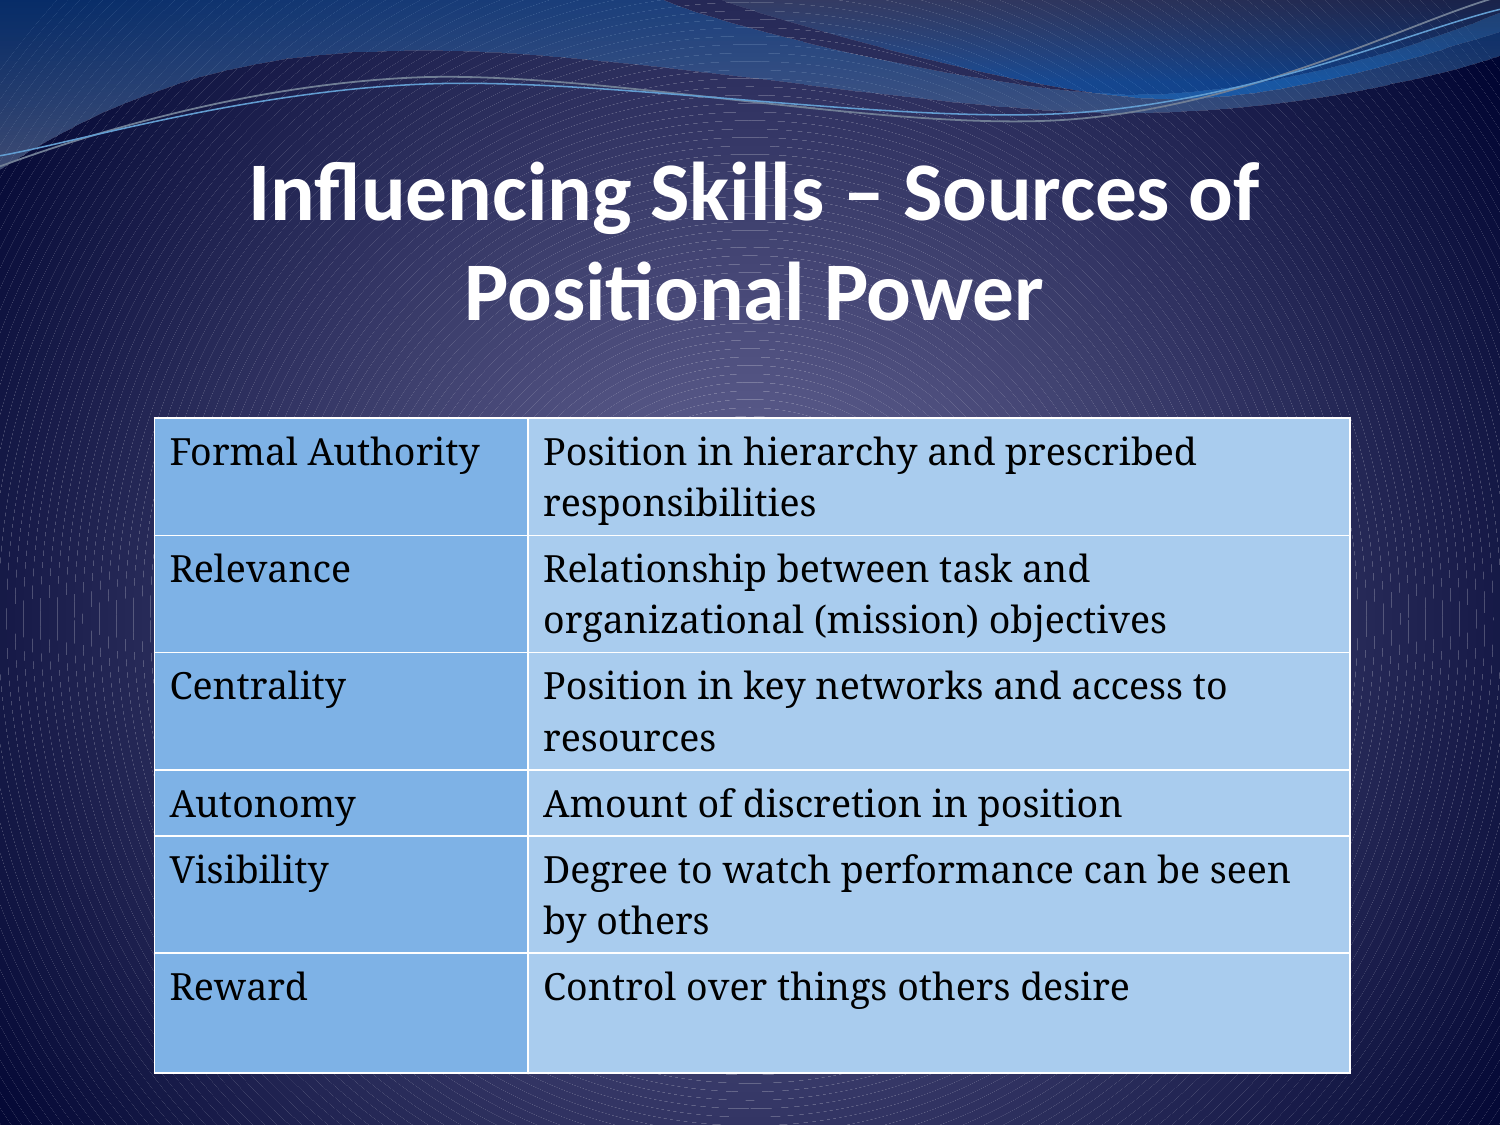

# Influencing Skills – Sources of Positional Power
| Formal Authority | Position in hierarchy and prescribed responsibilities |
| --- | --- |
| Relevance | Relationship between task and organizational (mission) objectives |
| Centrality | Position in key networks and access to resources |
| Autonomy | Amount of discretion in position |
| Visibility | Degree to watch performance can be seen by others |
| Reward | Control over things others desire |